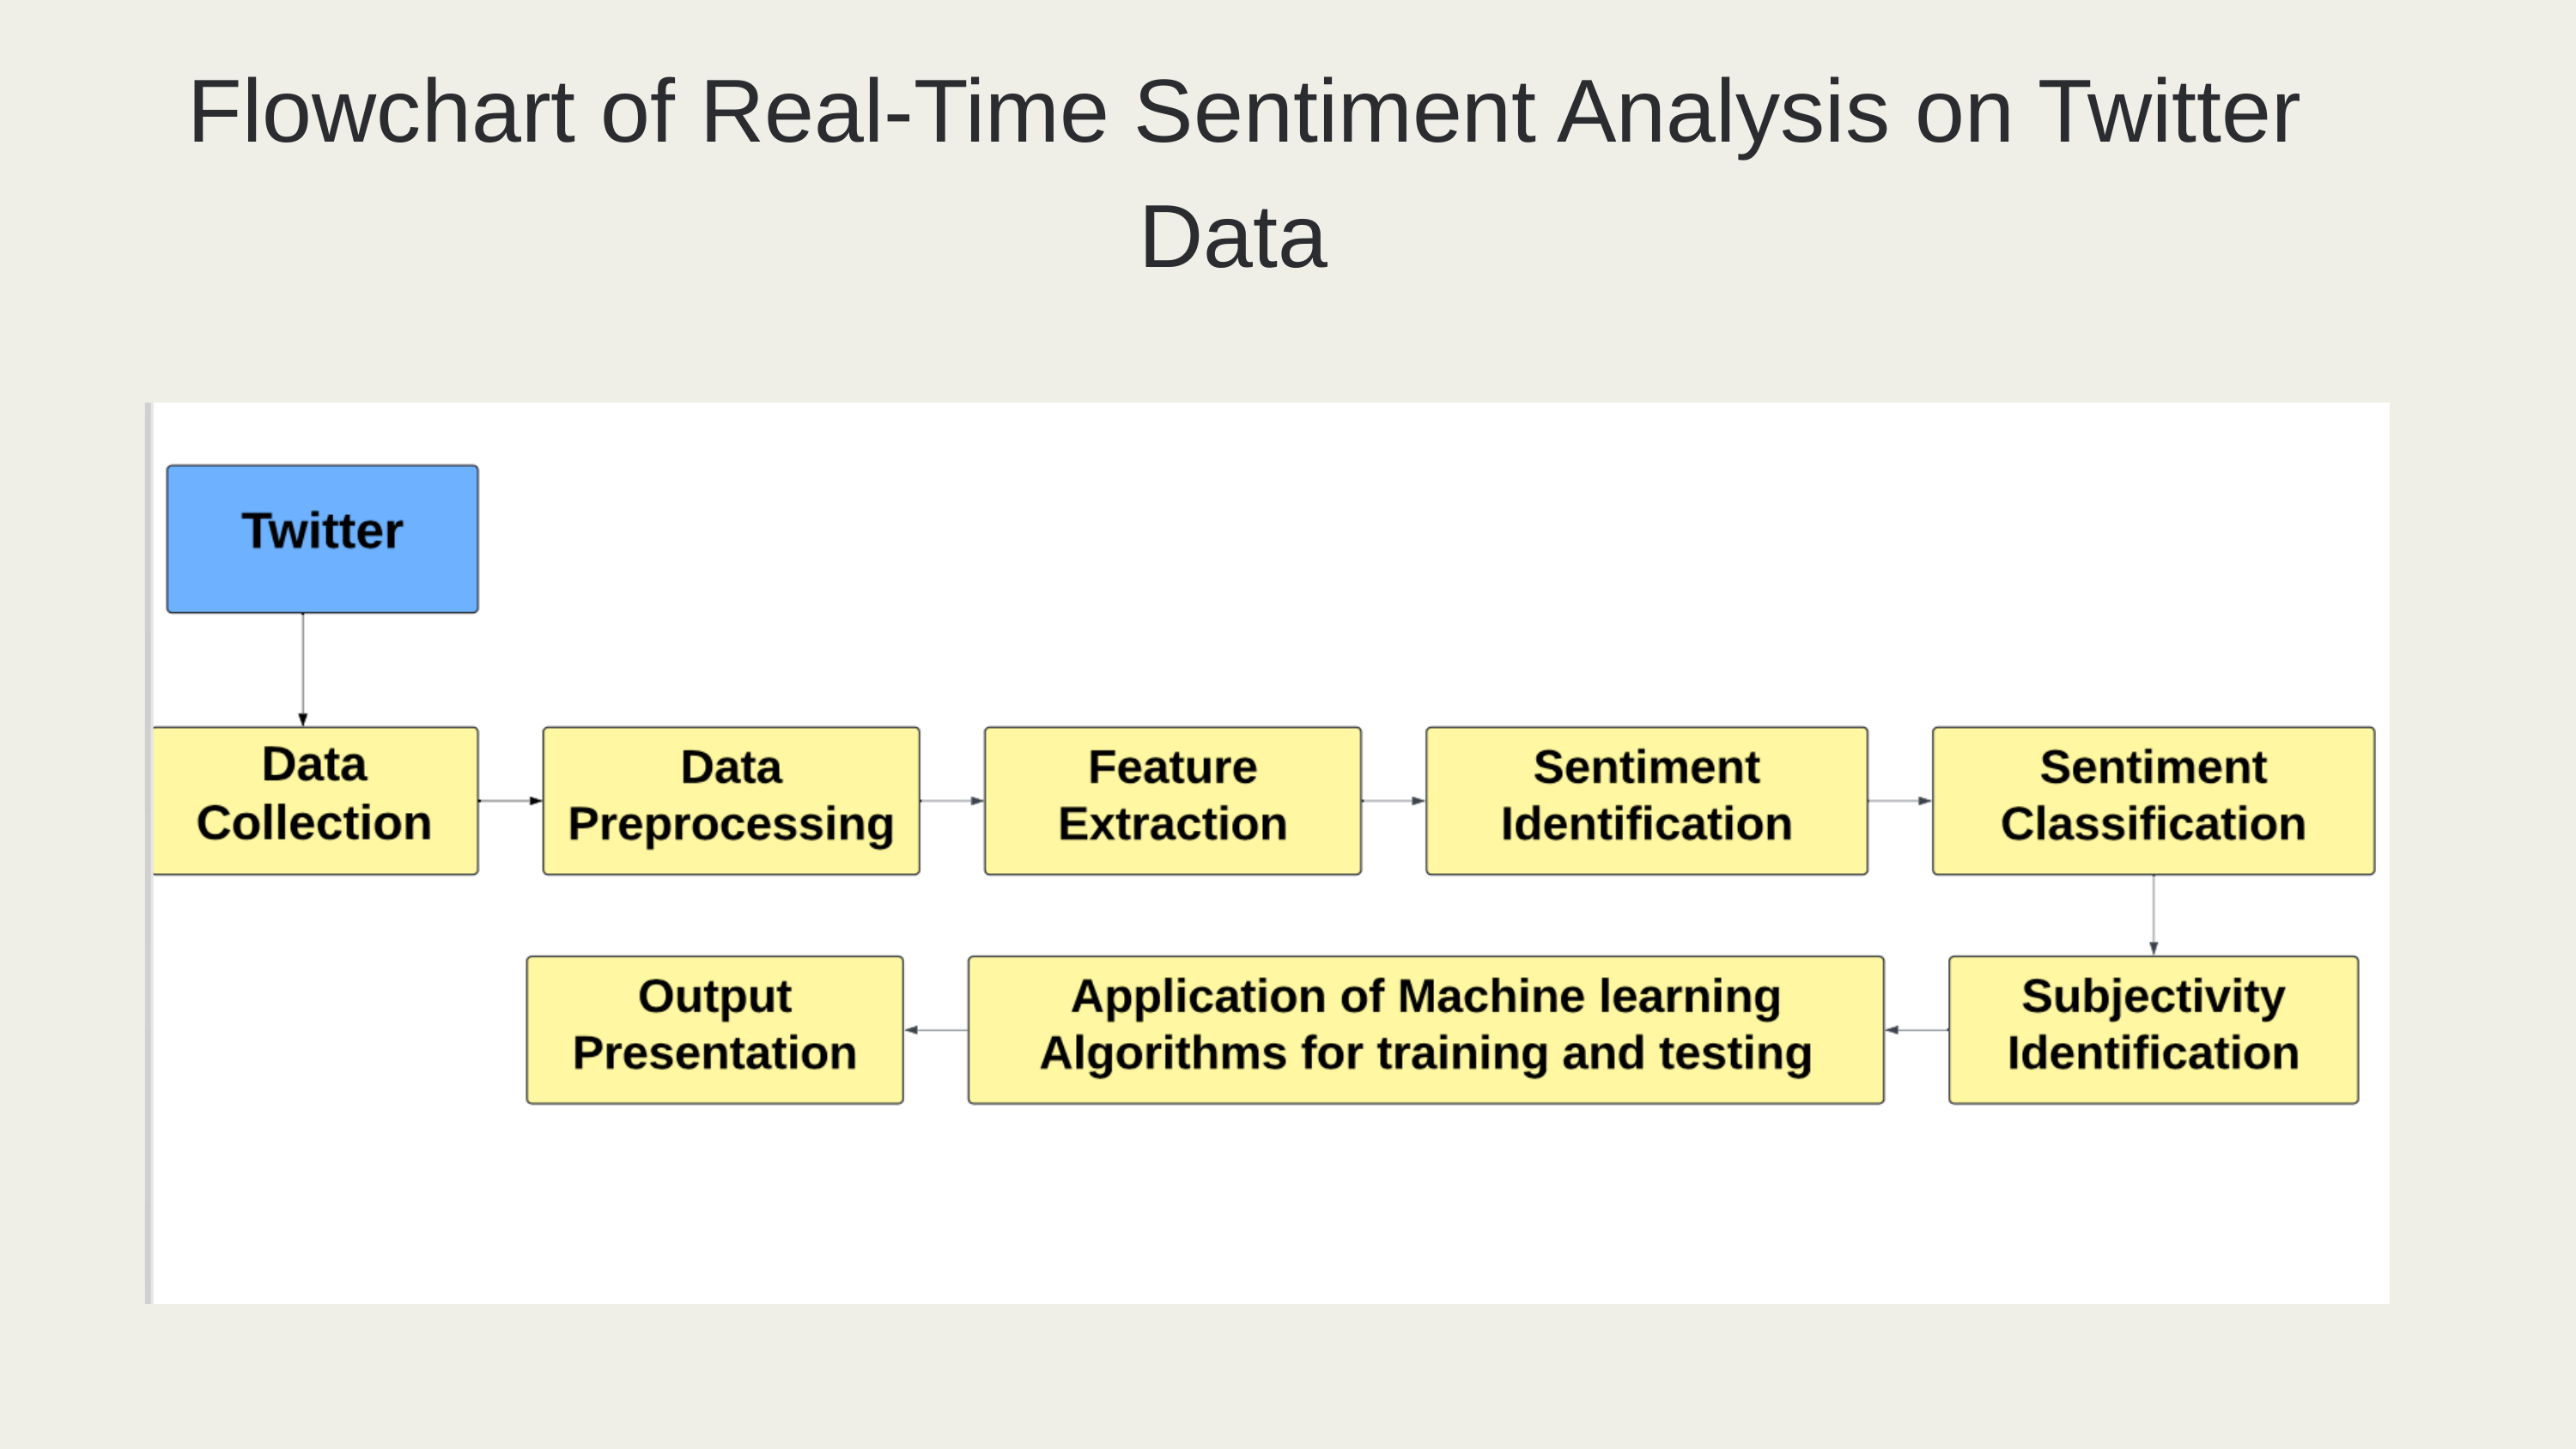

Flowchart of Real-Time Sentiment Analysis on Twitter Data